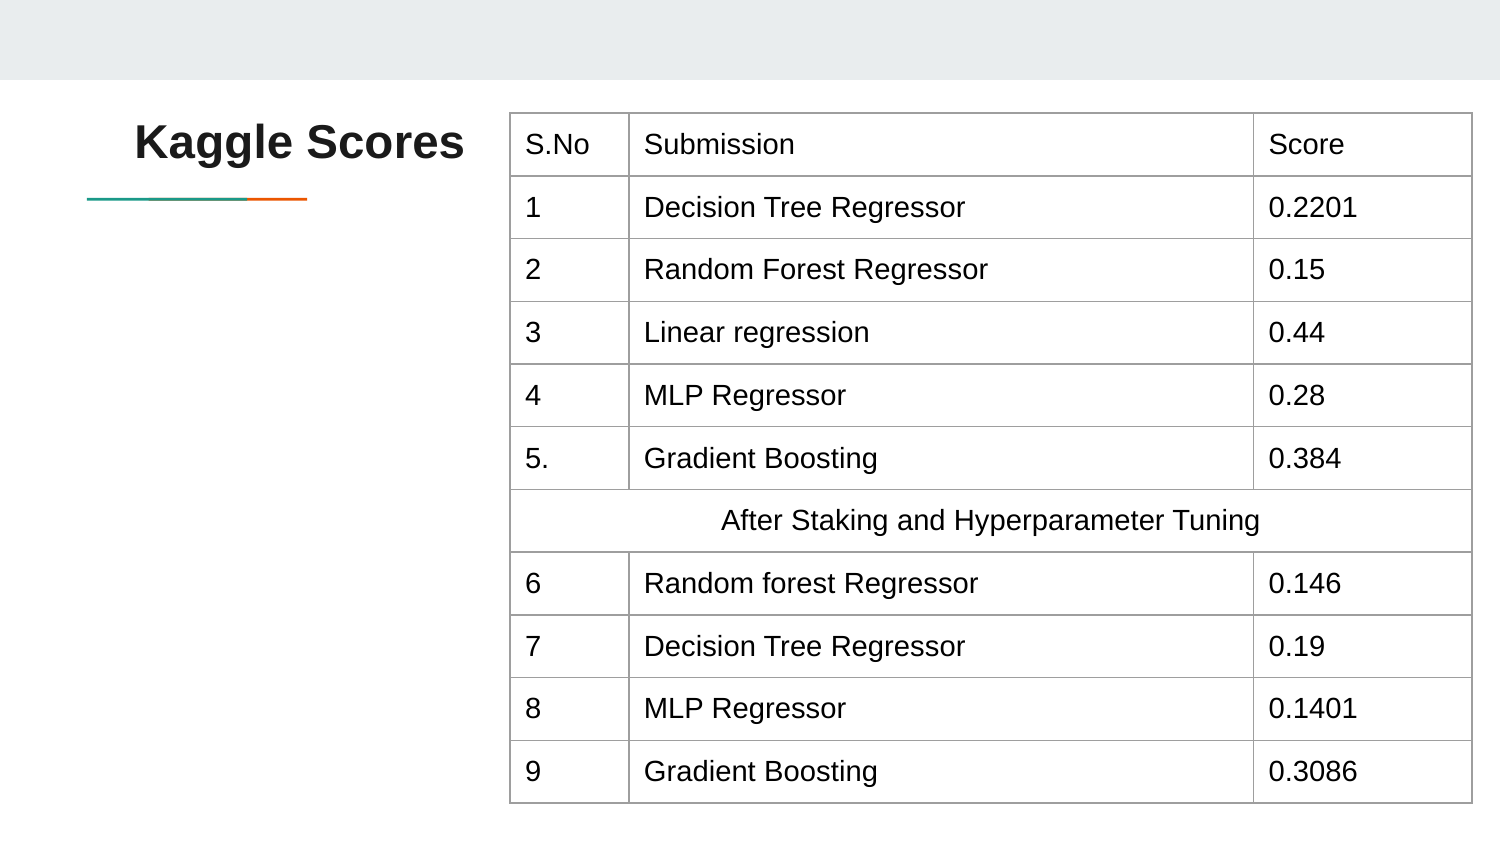

# Kaggle Scores
| S.No | Submission | Score |
| --- | --- | --- |
| 1 | Decision Tree Regressor | 0.2201 |
| 2 | Random Forest Regressor | 0.15 |
| 3 | Linear regression | 0.44 |
| 4 | MLP Regressor | 0.28 |
| 5. | Gradient Boosting | 0.384 |
| After Staking and Hyperparameter Tuning |  |  |
| 6 | Random forest Regressor | 0.146 |
| 7 | Decision Tree Regressor | 0.19 |
| 8 | MLP Regressor | 0.1401 |
| 9 | Gradient Boosting | 0.3086 |